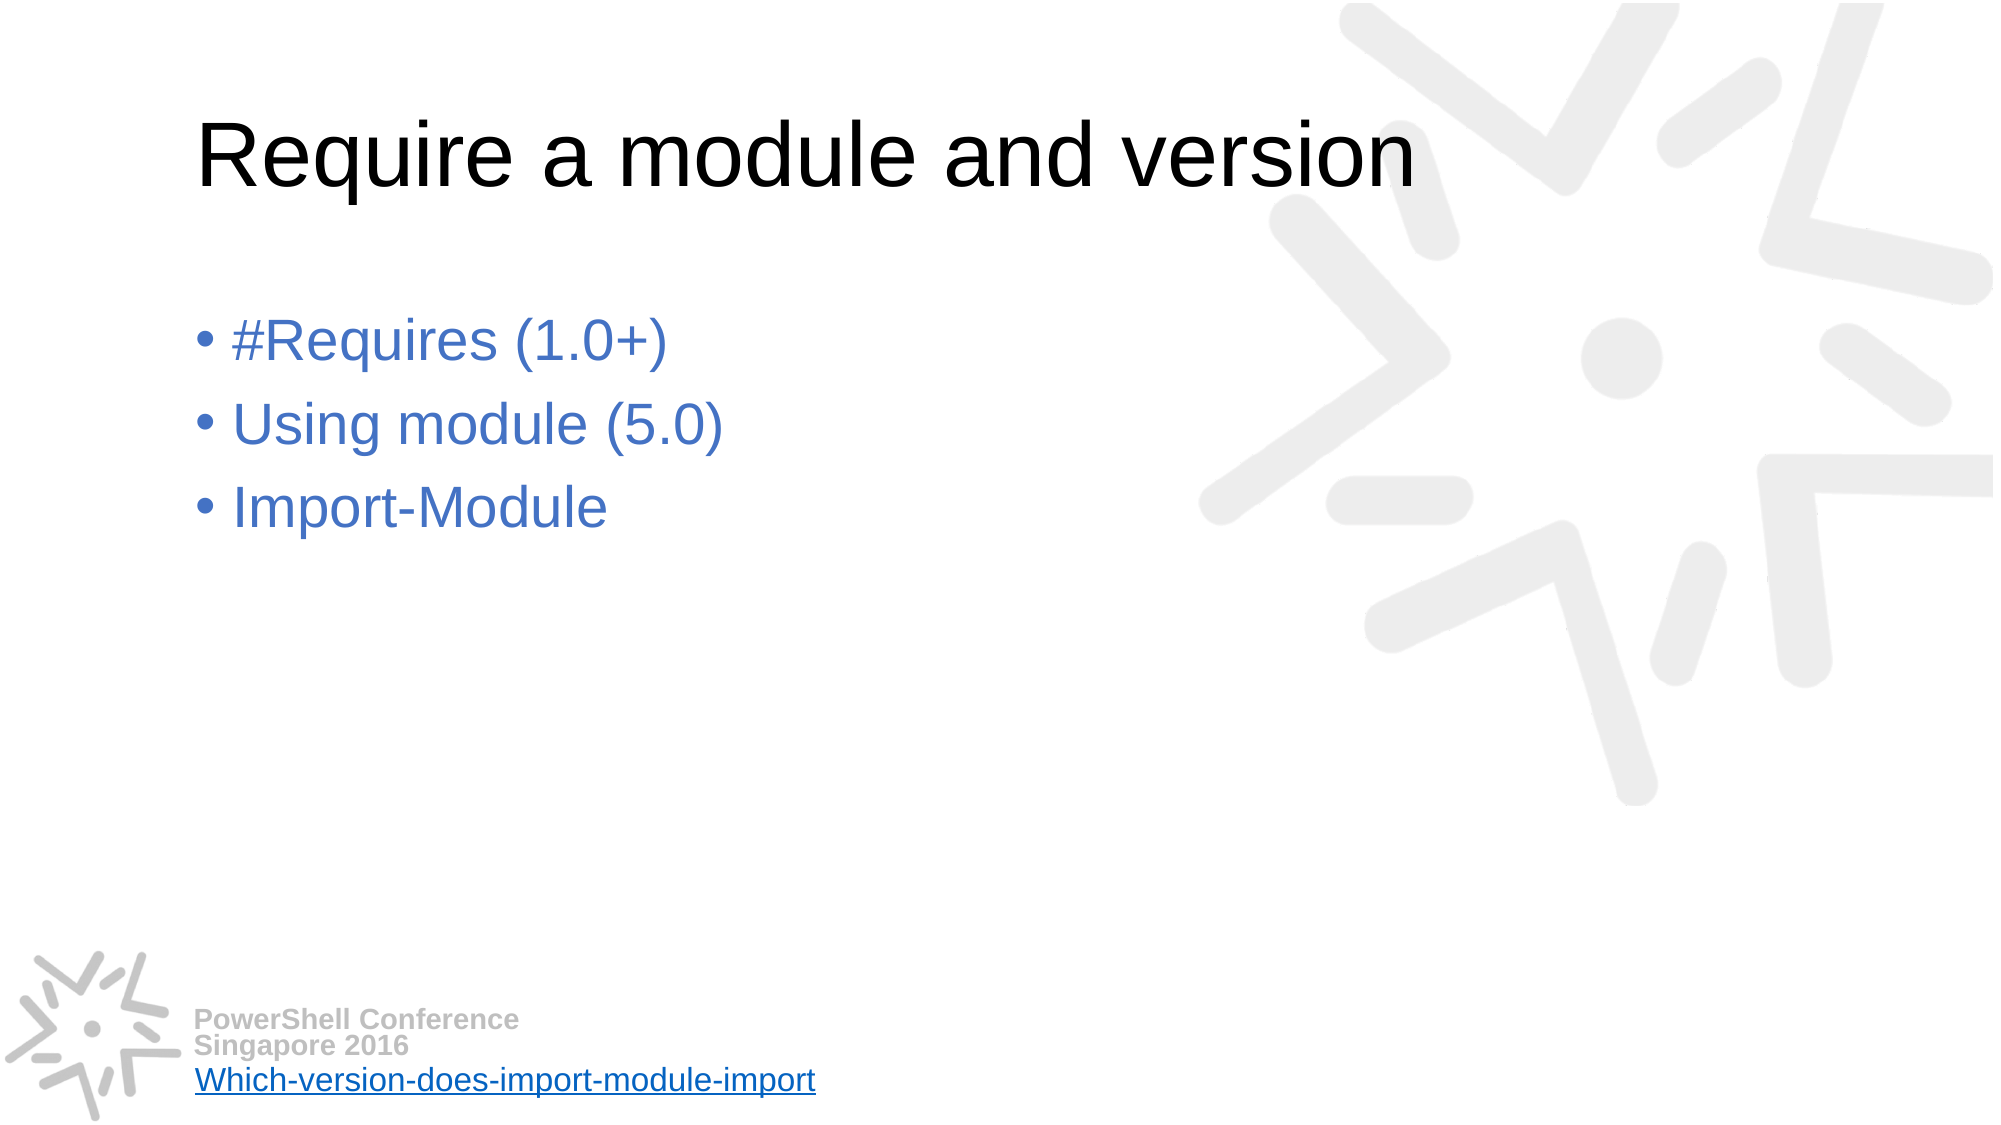

# Require a module and version
#Requires (1.0+)
Using module (5.0)
Import-Module
Which-version-does-import-module-import